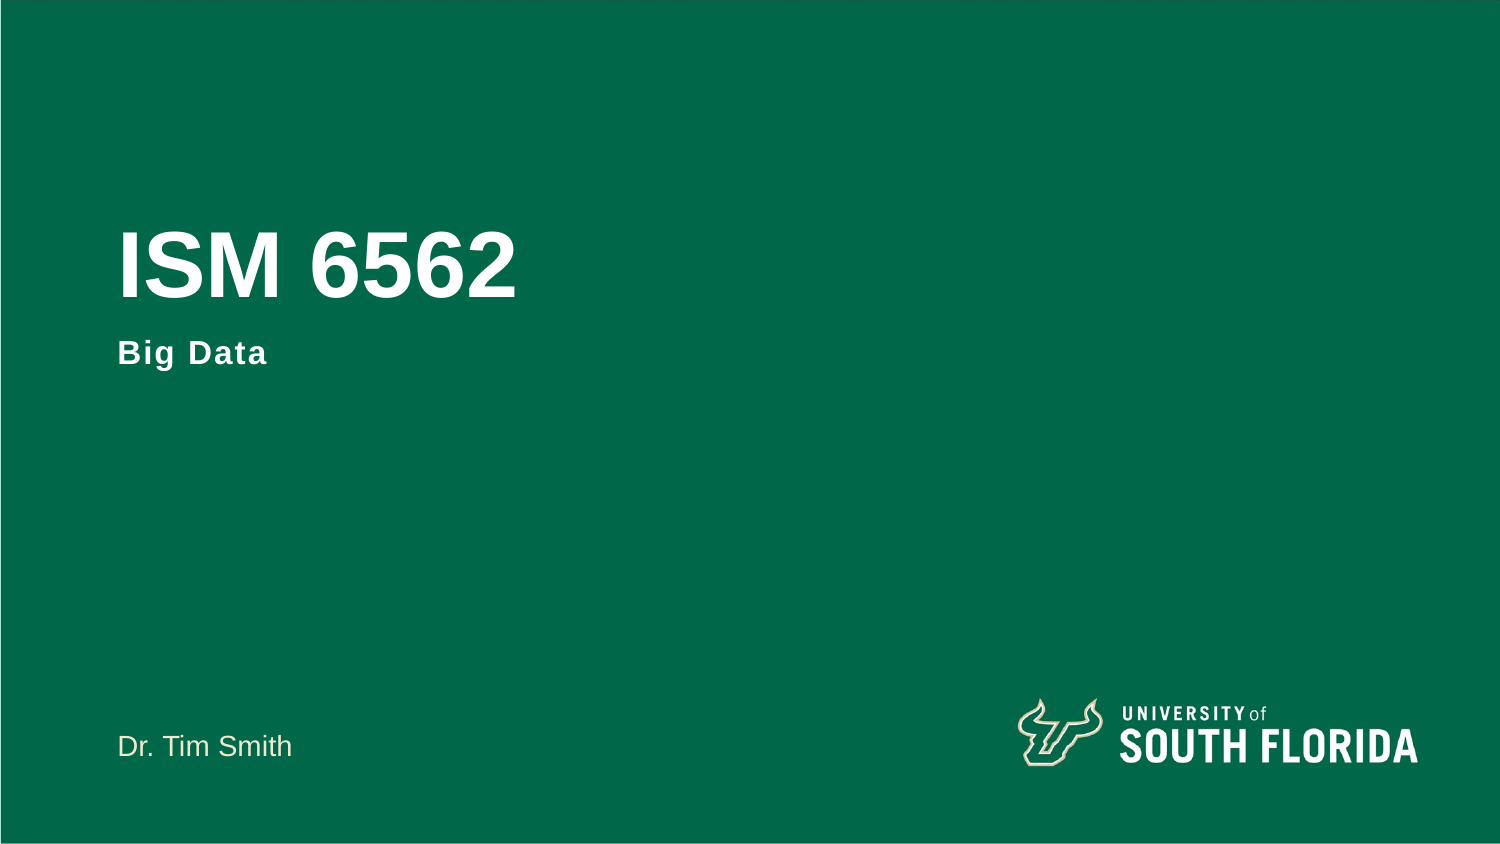

# ISM 6562
Big Data
Dr. Tim Smith